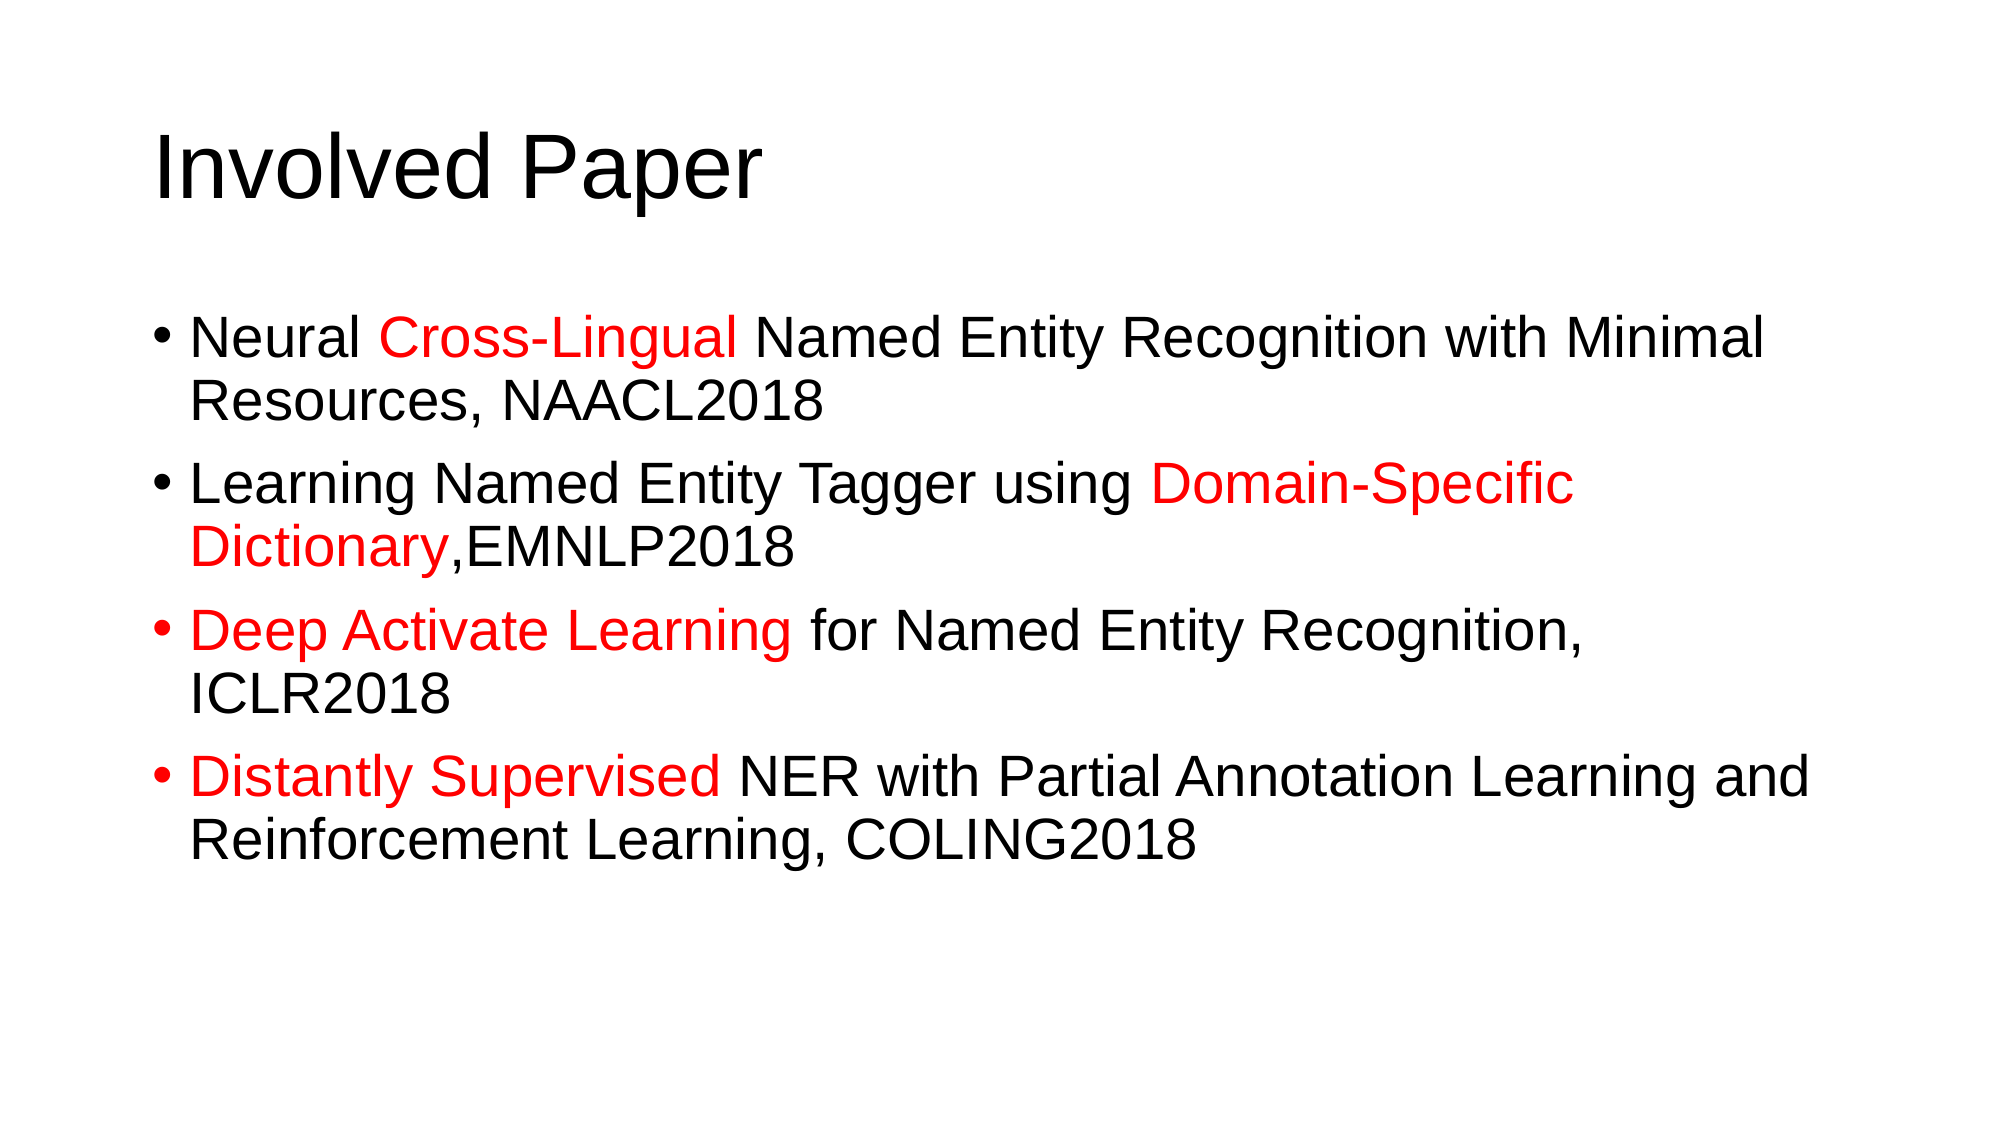

# Involved Paper
Neural Cross-Lingual Named Entity Recognition with Minimal Resources, NAACL2018
Learning Named Entity Tagger using Domain-Specific Dictionary,EMNLP2018
Deep Activate Learning for Named Entity Recognition, ICLR2018
Distantly Supervised NER with Partial Annotation Learning and Reinforcement Learning, COLING2018